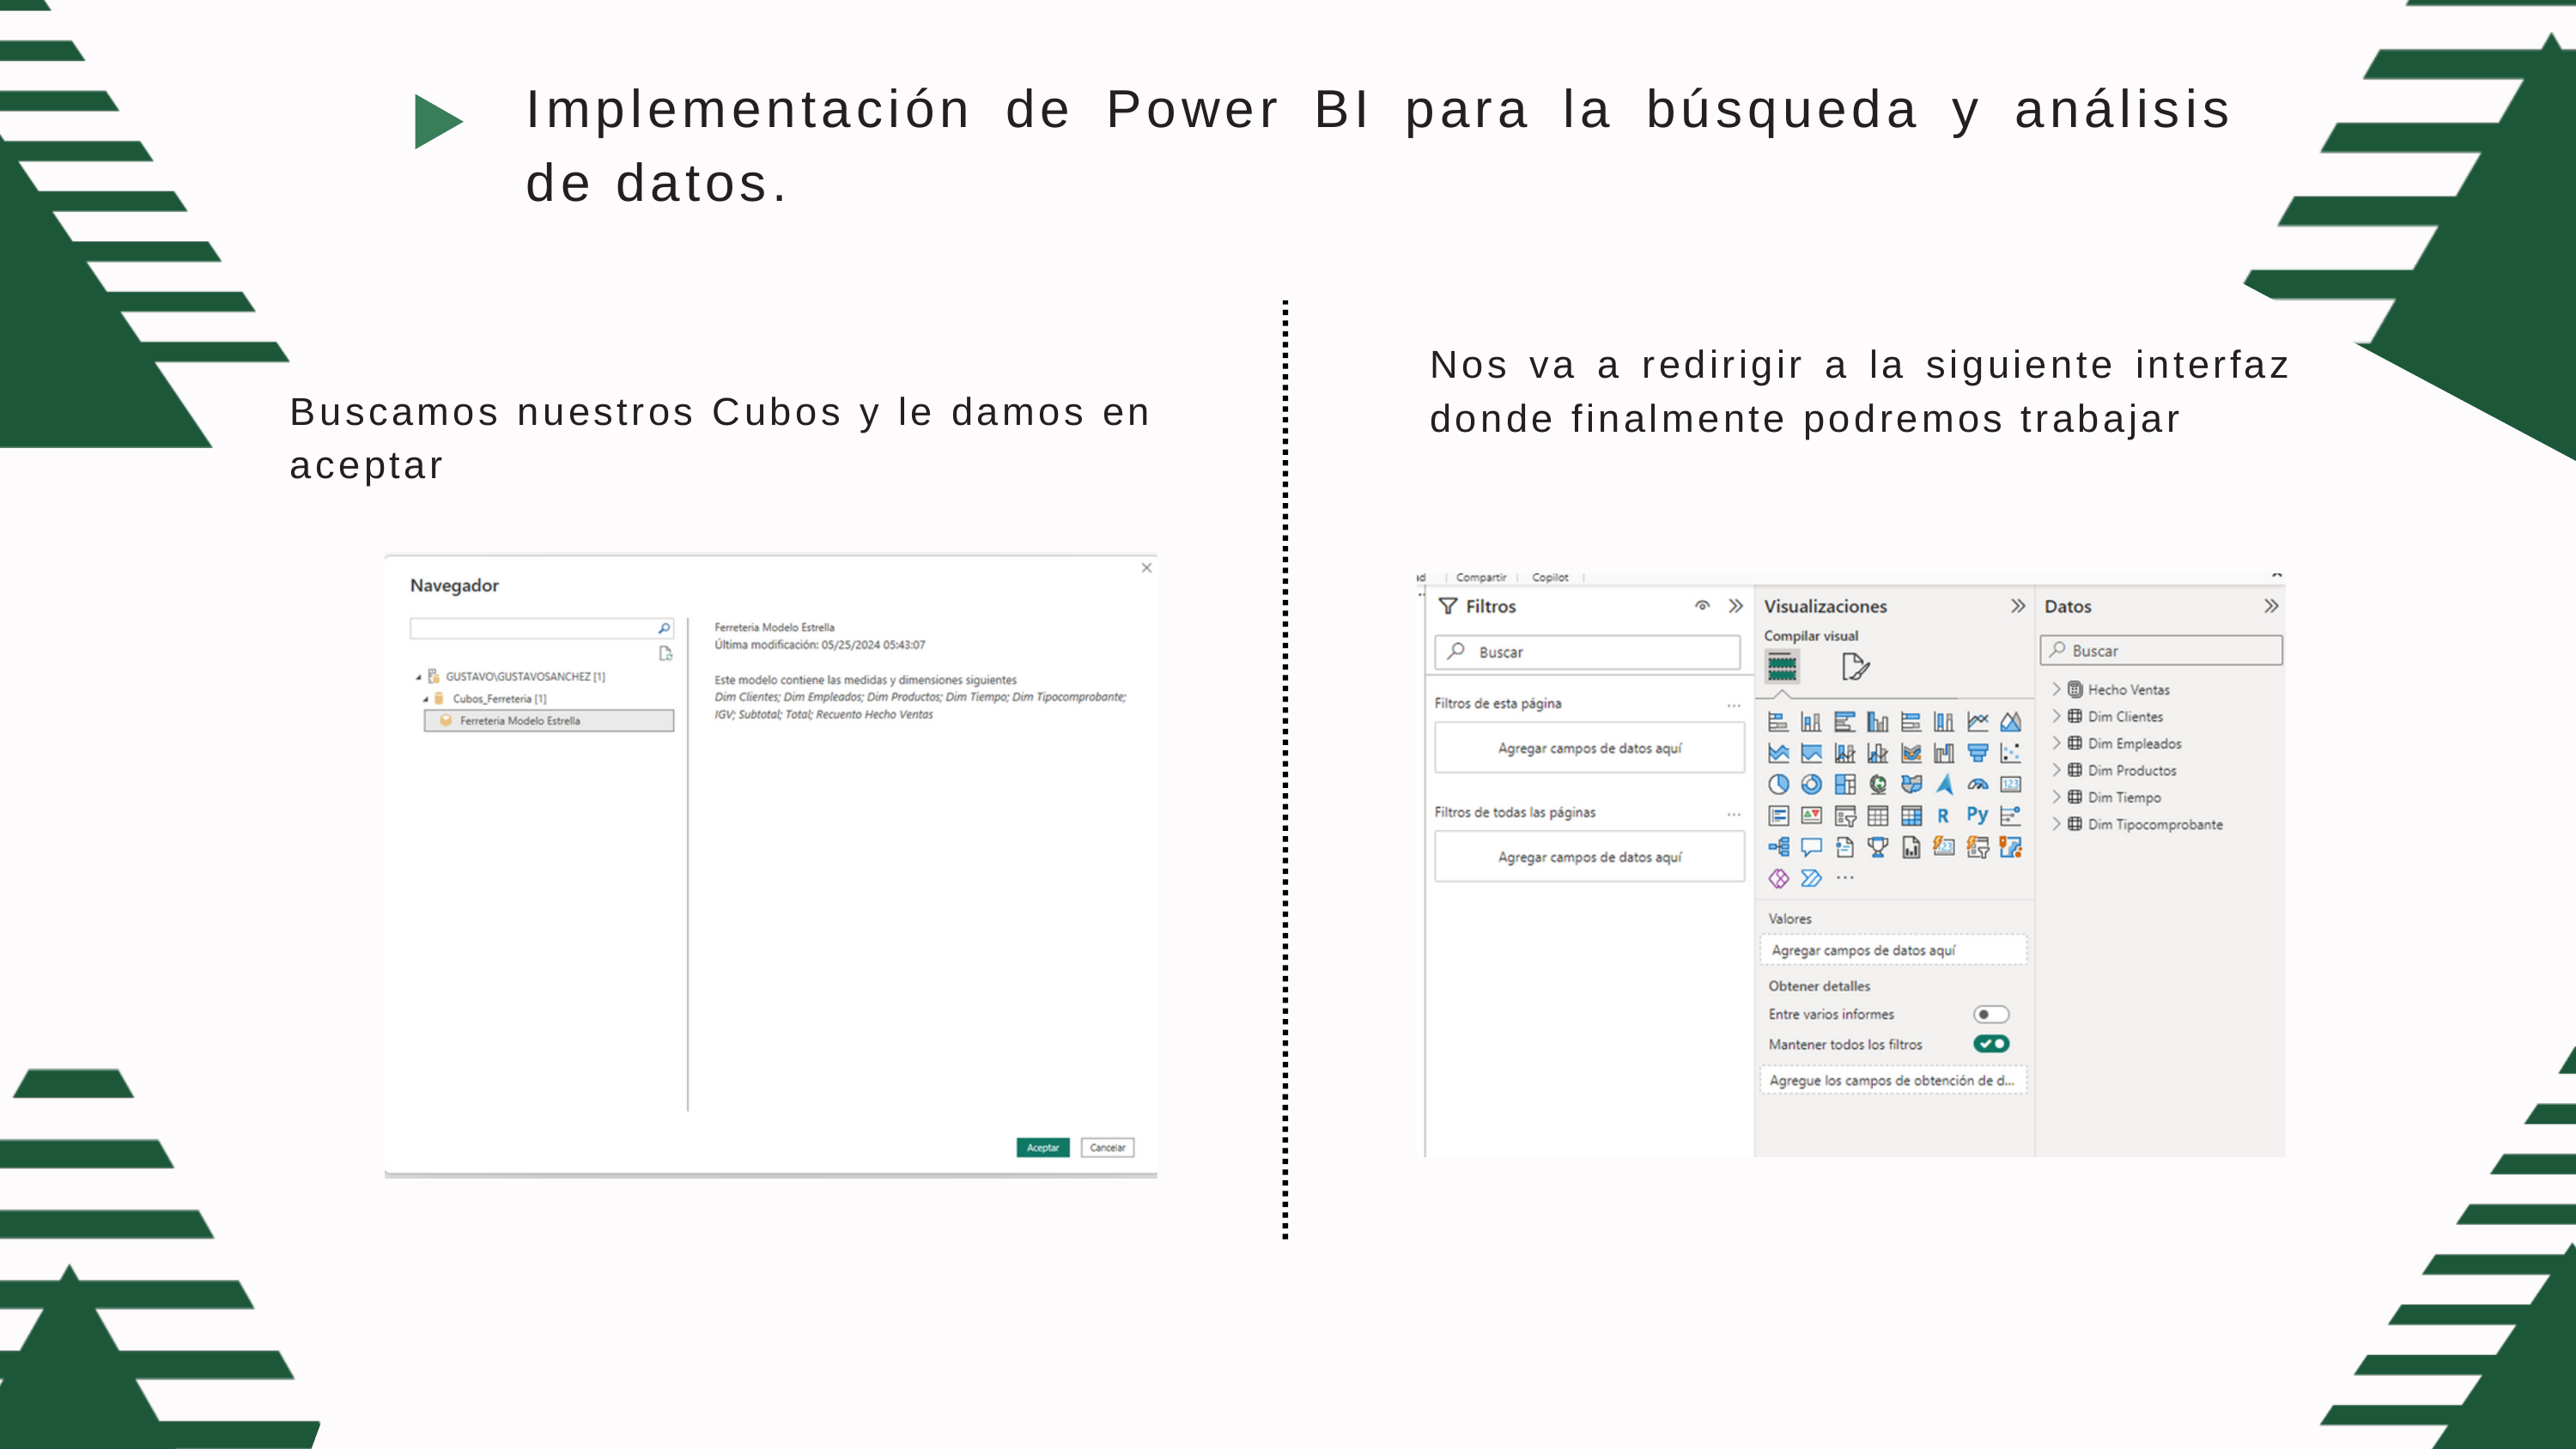

Implementación de Power BI para la búsqueda y análisis de datos.

Nos va a redirigir a la siguiente interfaz donde finalmente podremos trabajar
Buscamos nuestros Cubos y le damos en aceptar